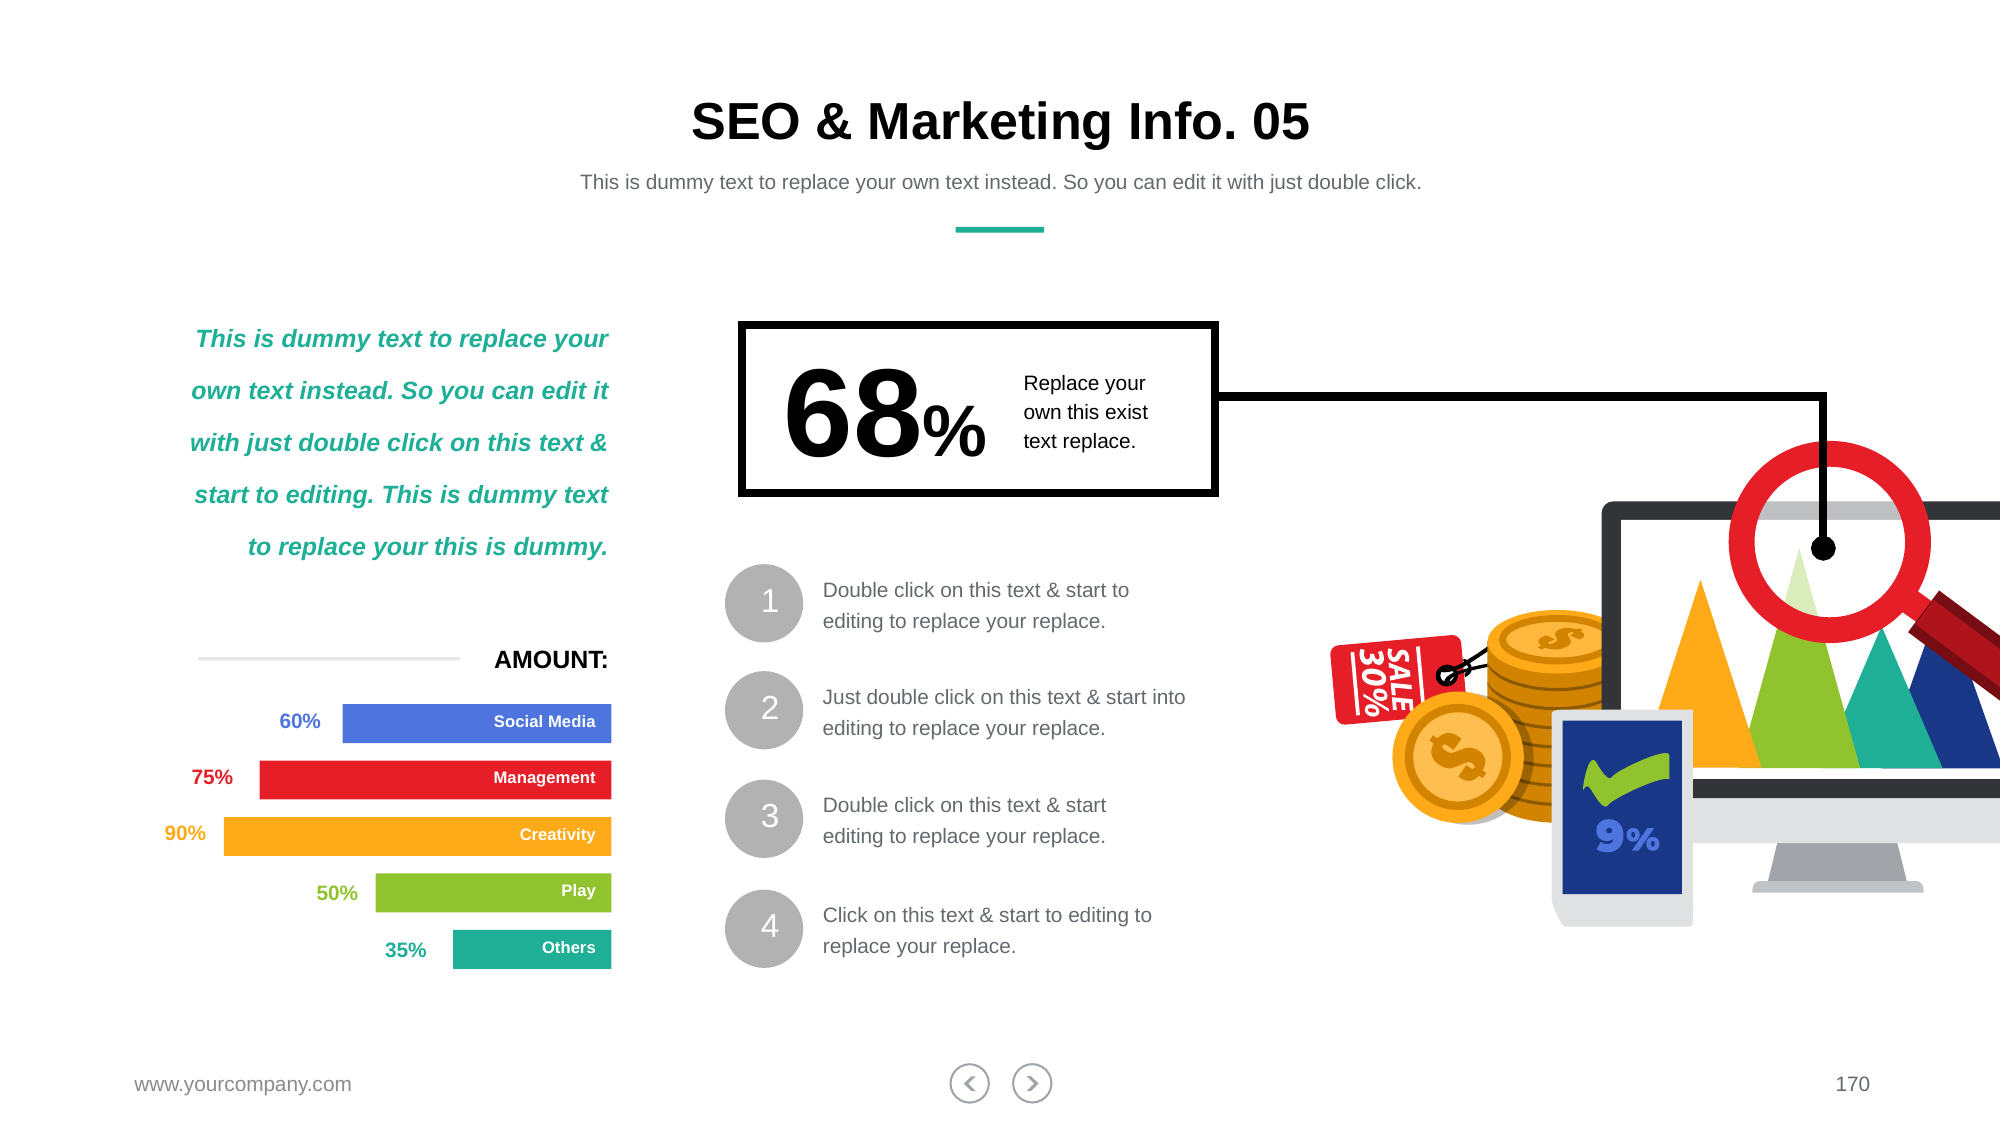

# SEO & Marketing Info. 05
This is dummy text to replace your own text instead. So you can edit it with just double click.
This is dummy text to replace your own text instead. So you can edit it with just double click on this text & start to editing. This is dummy text to replace your this is dummy.
68%

Replace your own this exist text replace.

Double click on this text & start to editing to replace your replace.

1

AMOUNT:
Just double click on this text & start into editing to replace your replace.

2

Social Media
60%

Management
75%

Creativity
90%

Play
50%

Others
35%
Double click on this text & start editing to replace your replace.

3
Click on this text & start to editing to replace your replace.

4
www.yourcompany.com
170